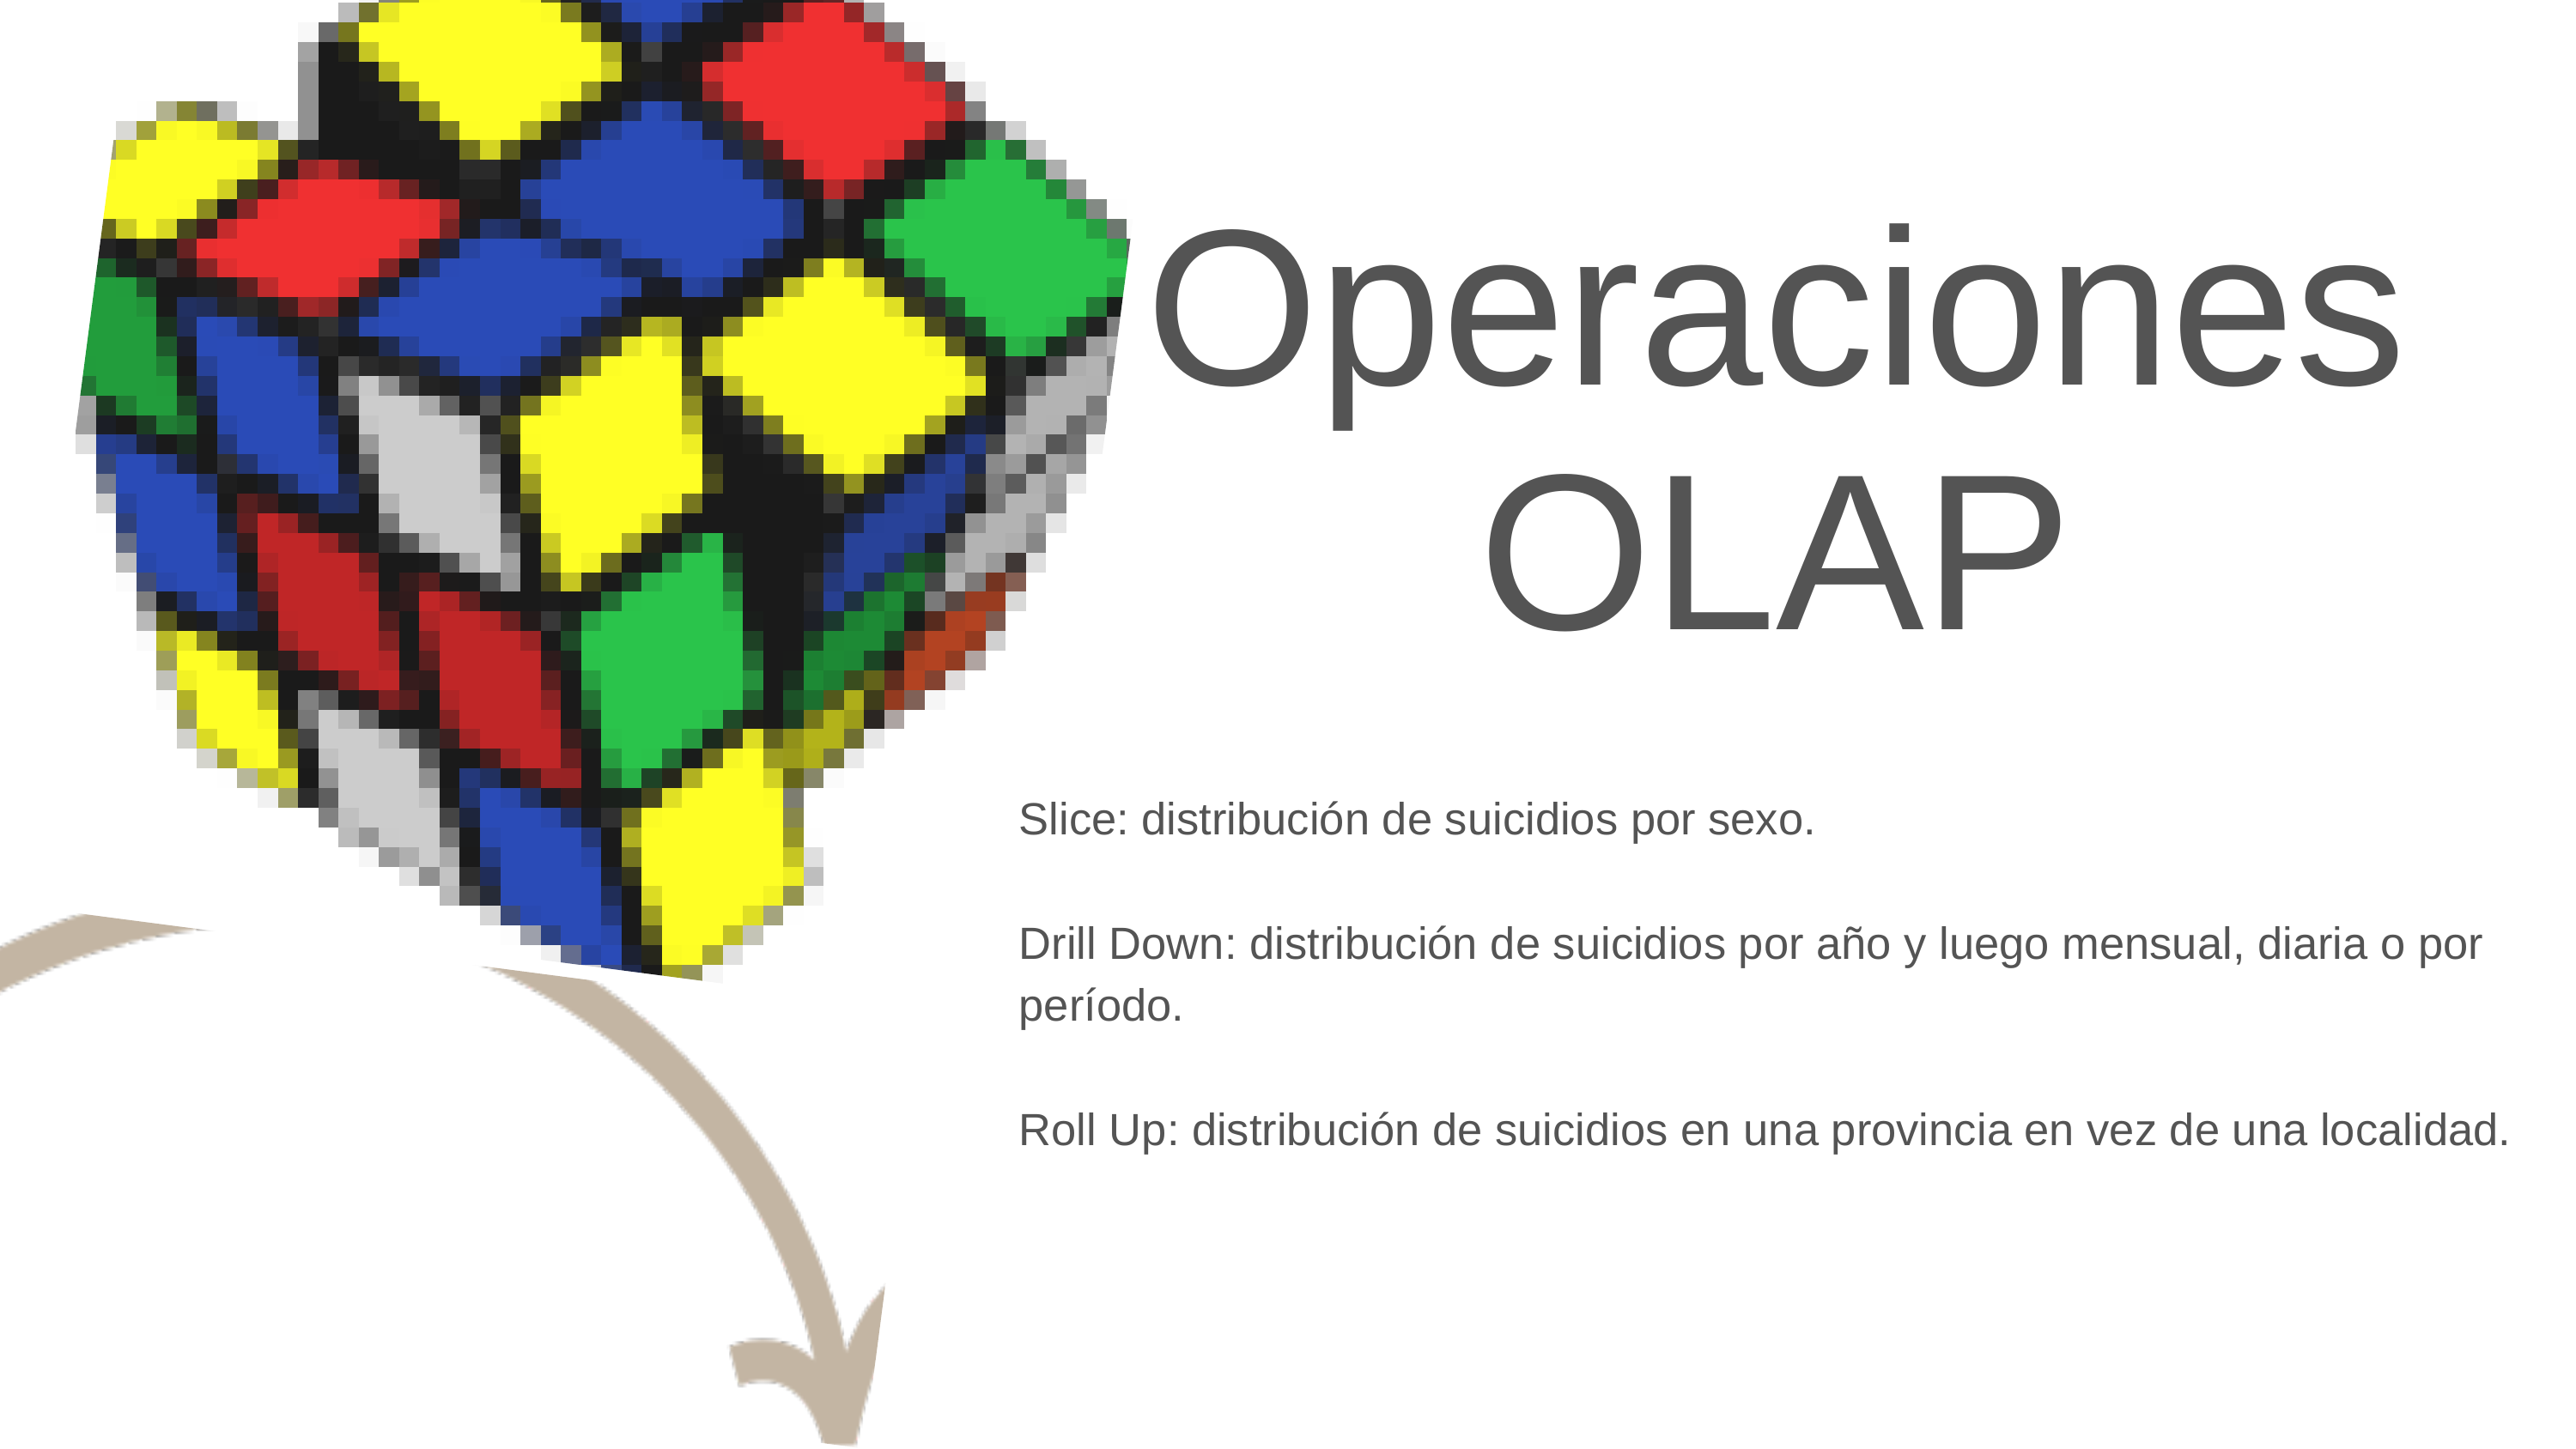

Operaciones OLAP
Slice: distribución de suicidios por sexo.

Drill Down: distribución de suicidios por año y luego mensual, diaria o por período.

Roll Up: distribución de suicidios en una provincia en vez de una localidad.